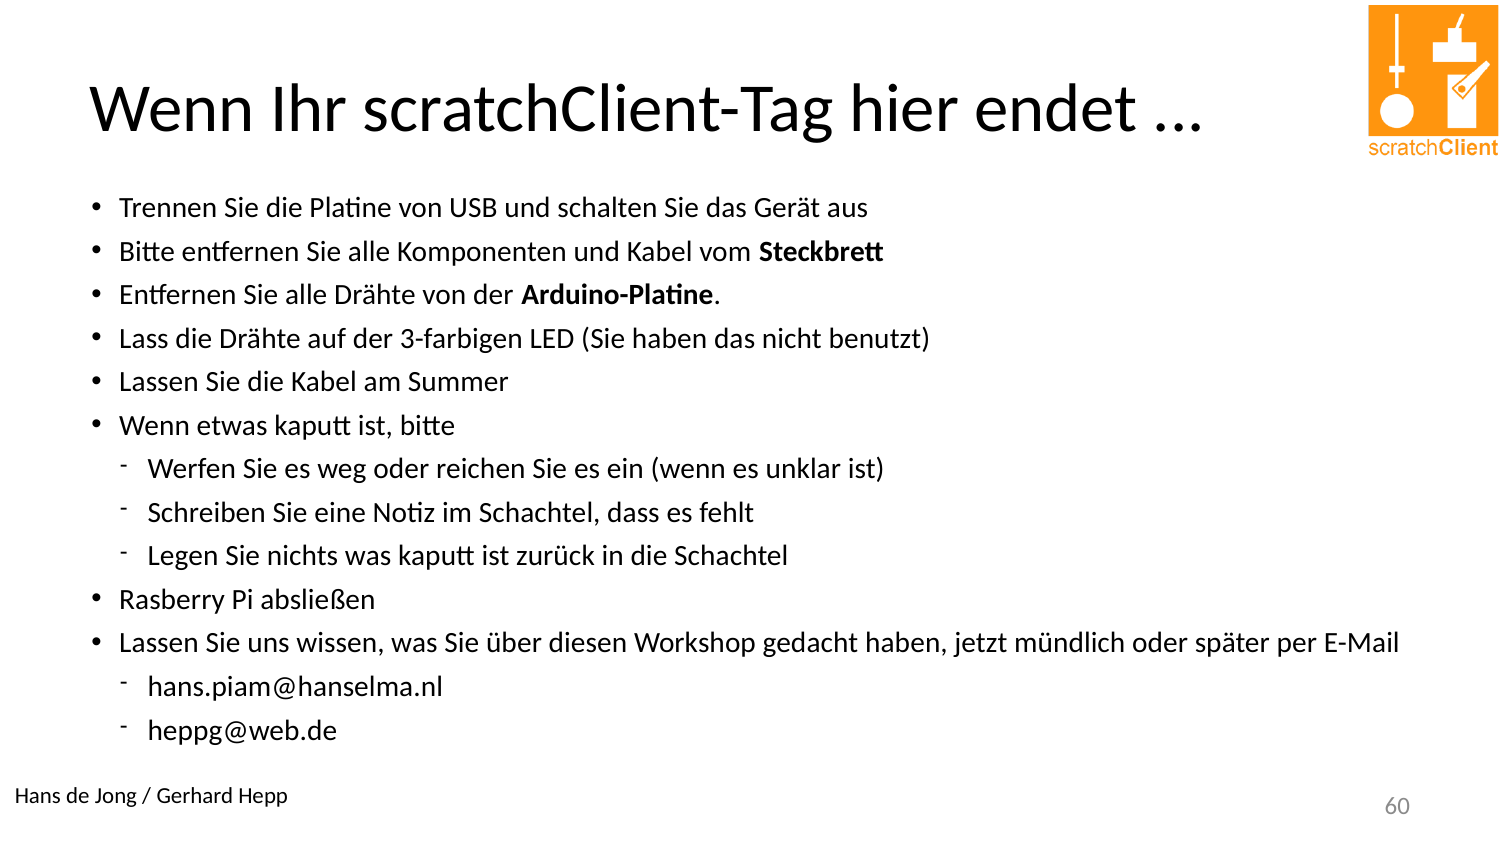

Wenn Ihr scratchClient-Tag hier endet ...
Trennen Sie die Platine von USB und schalten Sie das Gerät aus
Bitte entfernen Sie alle Komponenten und Kabel vom Steckbrett
Entfernen Sie alle Drähte von der Arduino-Platine.
Lass die Drähte auf der 3-farbigen LED (Sie haben das nicht benutzt)
Lassen Sie die Kabel am Summer
Wenn etwas kaputt ist, bitte
Werfen Sie es weg oder reichen Sie es ein (wenn es unklar ist)
Schreiben Sie eine Notiz im Schachtel, dass es fehlt
Legen Sie nichts was kaputt ist zurück in die Schachtel
Rasberry Pi absließen
Lassen Sie uns wissen, was Sie über diesen Workshop gedacht haben, jetzt mündlich oder später per E-Mail
hans.piam@hanselma.nl
heppg@web.de
60